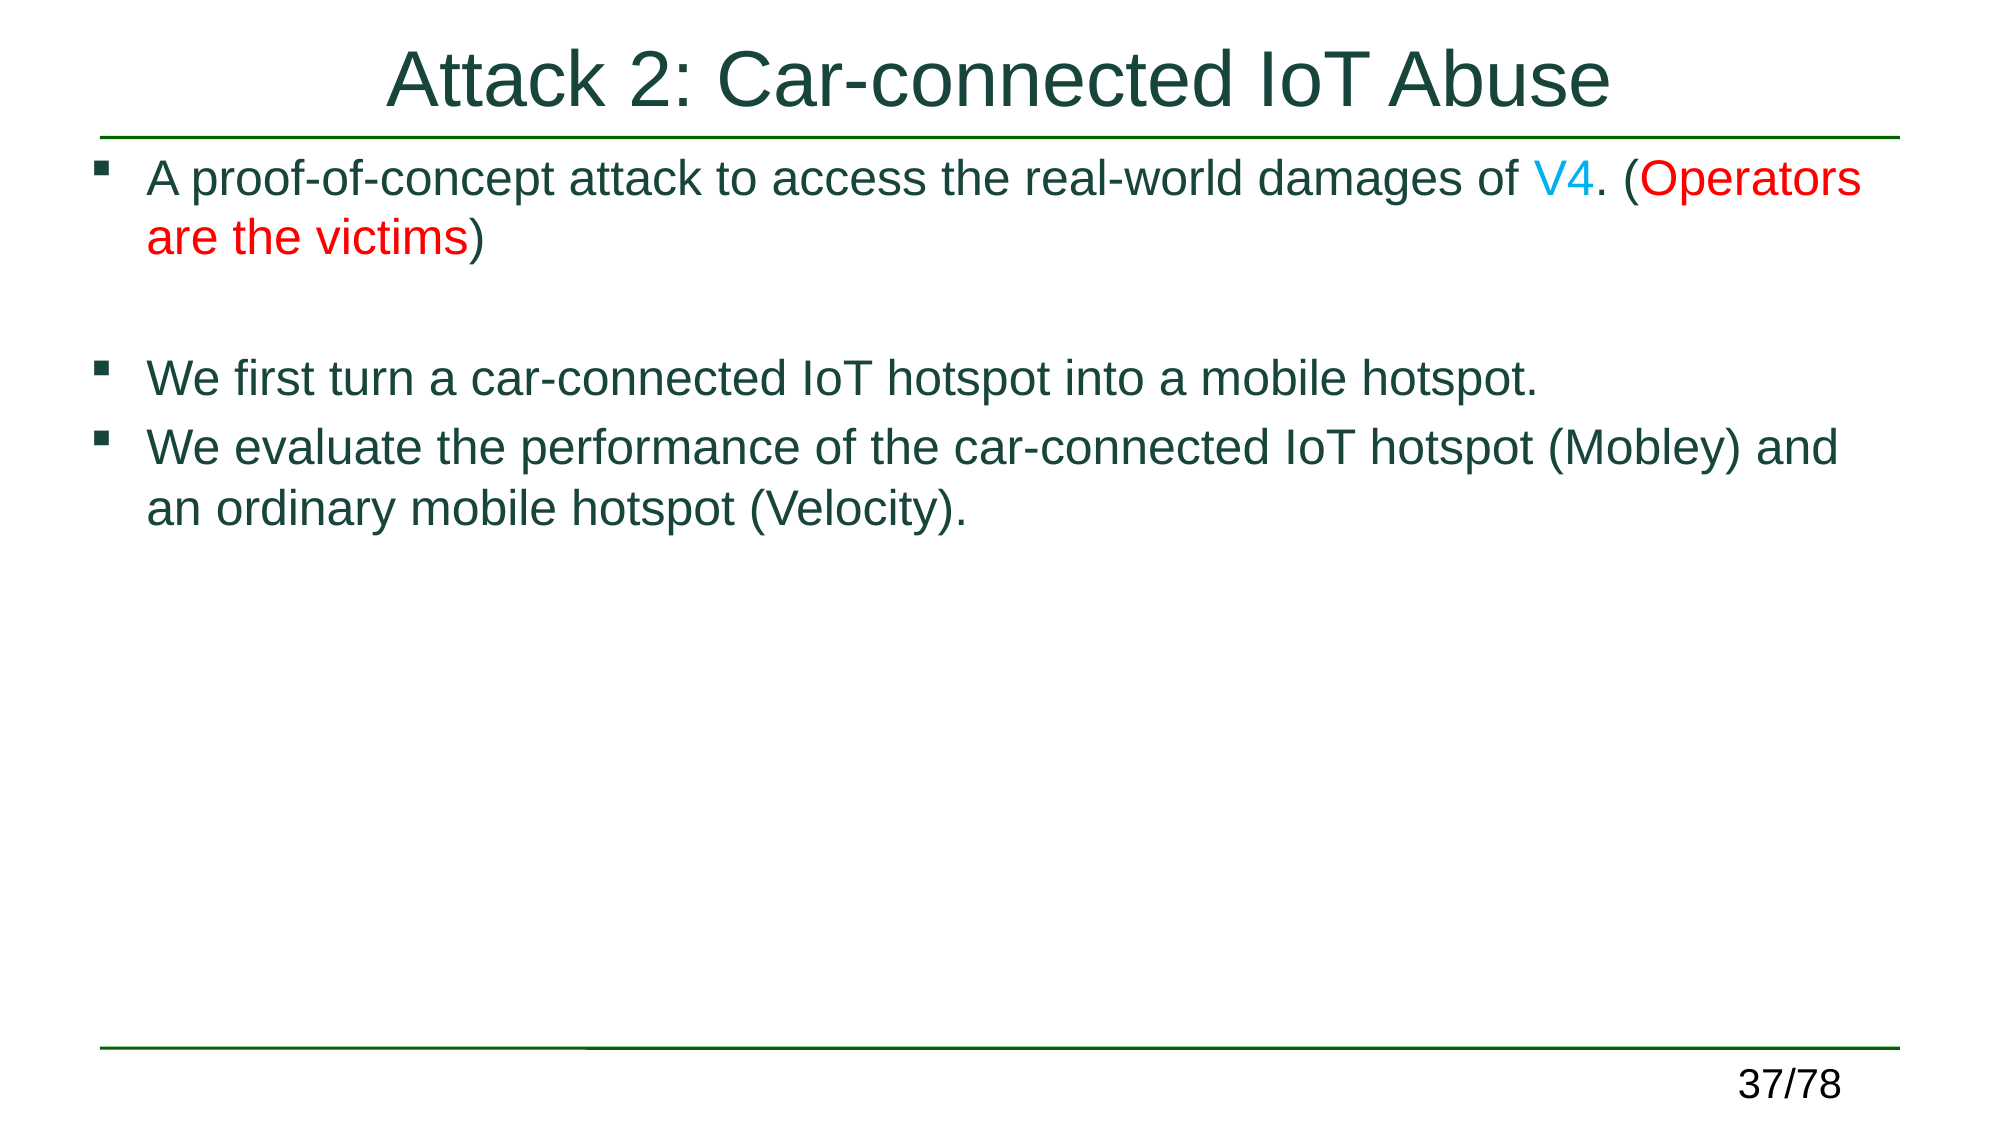

# Attack 2: Car-connected IoT Abuse
A proof-of-concept attack to access the real-world damages of V4. (Operators are the victims)

We first turn a car-connected IoT hotspot into a mobile hotspot.
We evaluate the performance of the car-connected IoT hotspot (Mobley) and an ordinary mobile hotspot (Velocity).